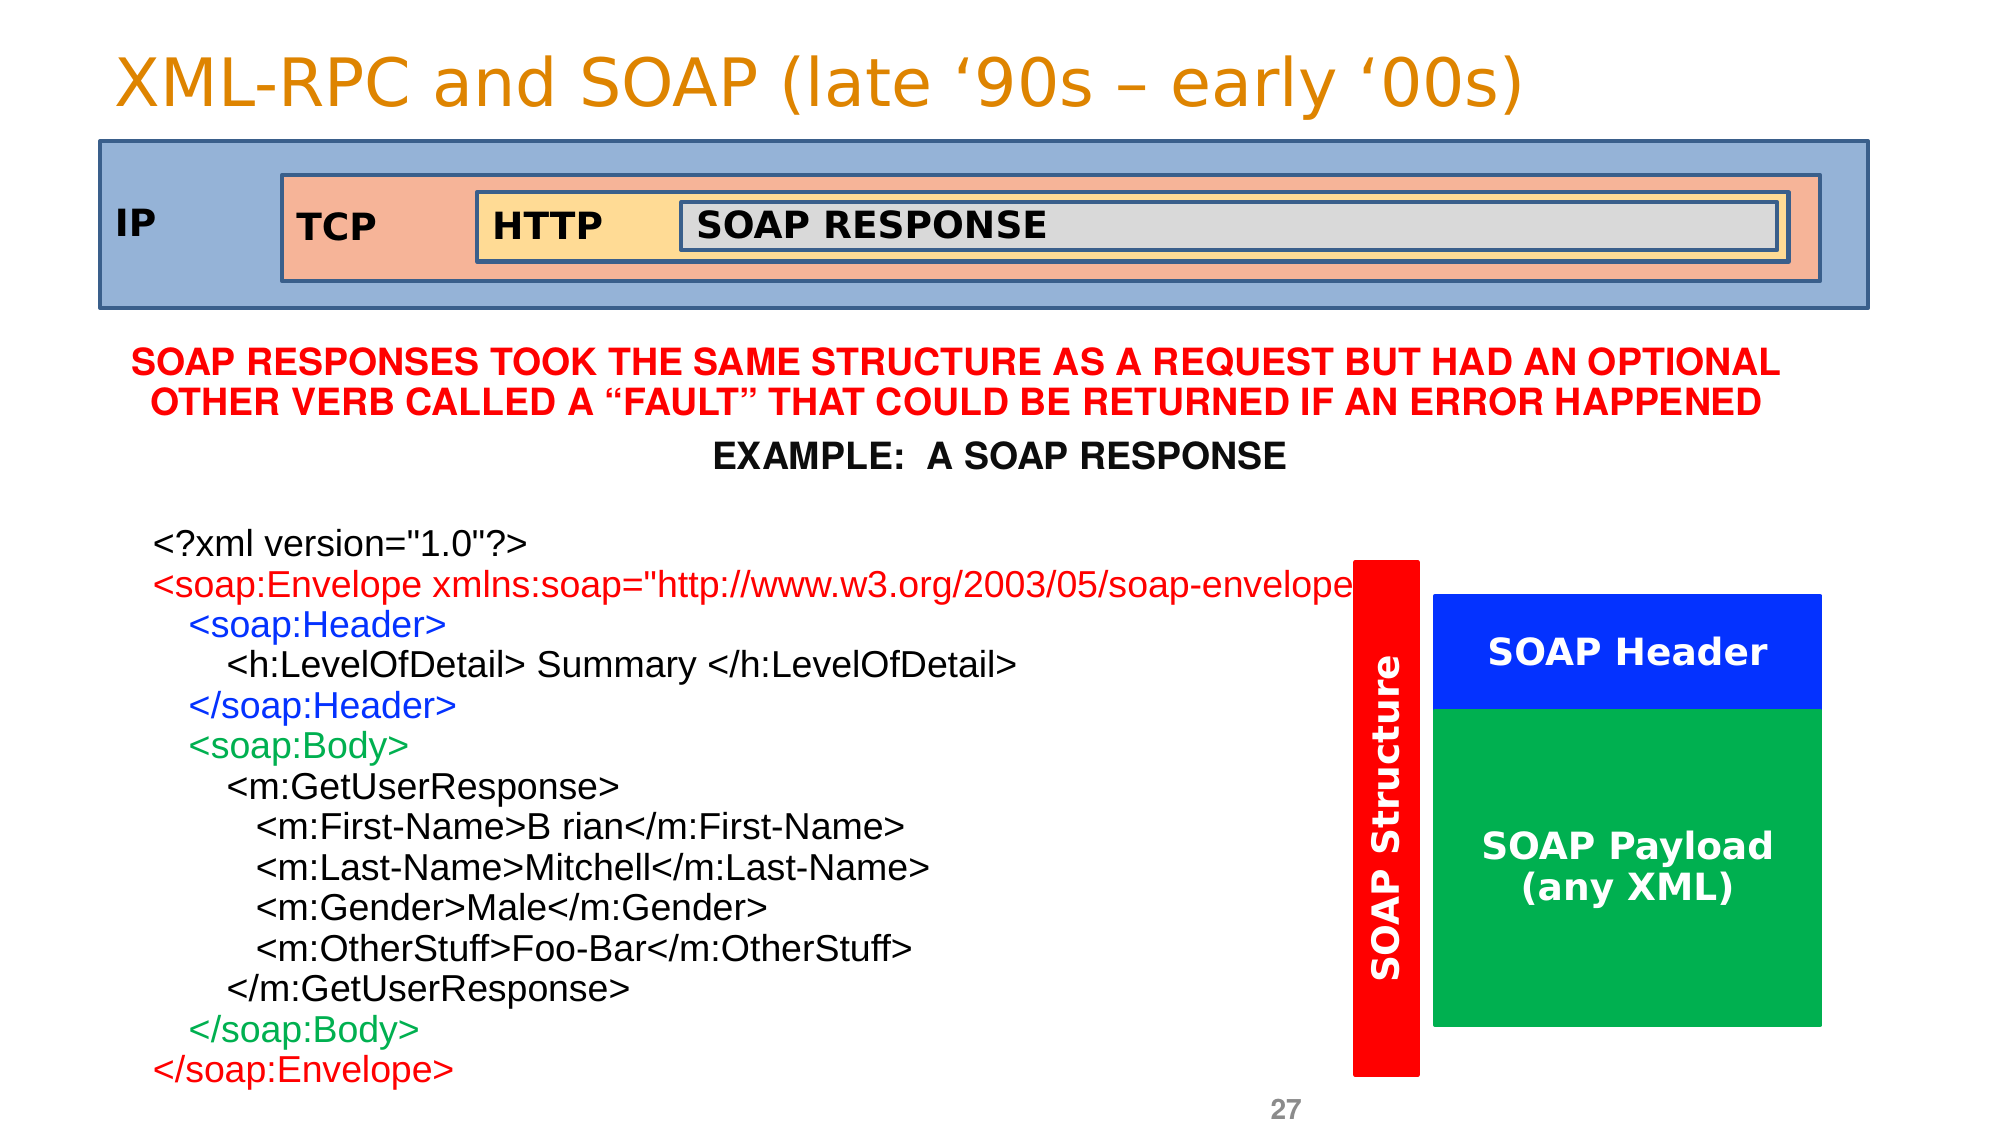

# XML-RPC and SOAP (late ‘90s – early ‘00s)
IP
TCP
HTTP
SOAP RESPONSE
SOAP RESPONSES TOOK THE SAME STRUCTURE AS A REQUEST BUT HAD AN OPTIONAL OTHER VERB CALLED A “FAULT” THAT COULD BE RETURNED IF AN ERROR HAPPENED
EXAMPLE:  A SOAP RESPONSE
<?xml version="1.0"?>
<soap:Envelope xmlns:soap="http://www.w3.org/2003/05/soap-envelope">
	<soap:Header>
		<h:LevelOfDetail> Summary </h:LevelOfDetail>
	</soap:Header>
	<soap:Body>
		<m:GetUserResponse>
			<m:First-Name>B rian</m:First-Name>
			<m:Last-Name>Mitchell</m:Last-Name>
			<m:Gender>Male</m:Gender>
			<m:OtherStuff>Foo-Bar</m:OtherStuff>
		</m:GetUserResponse>
	</soap:Body>
</soap:Envelope>
SOAP Header
SOAP Payload
(any XML)
SOAP Structure
27